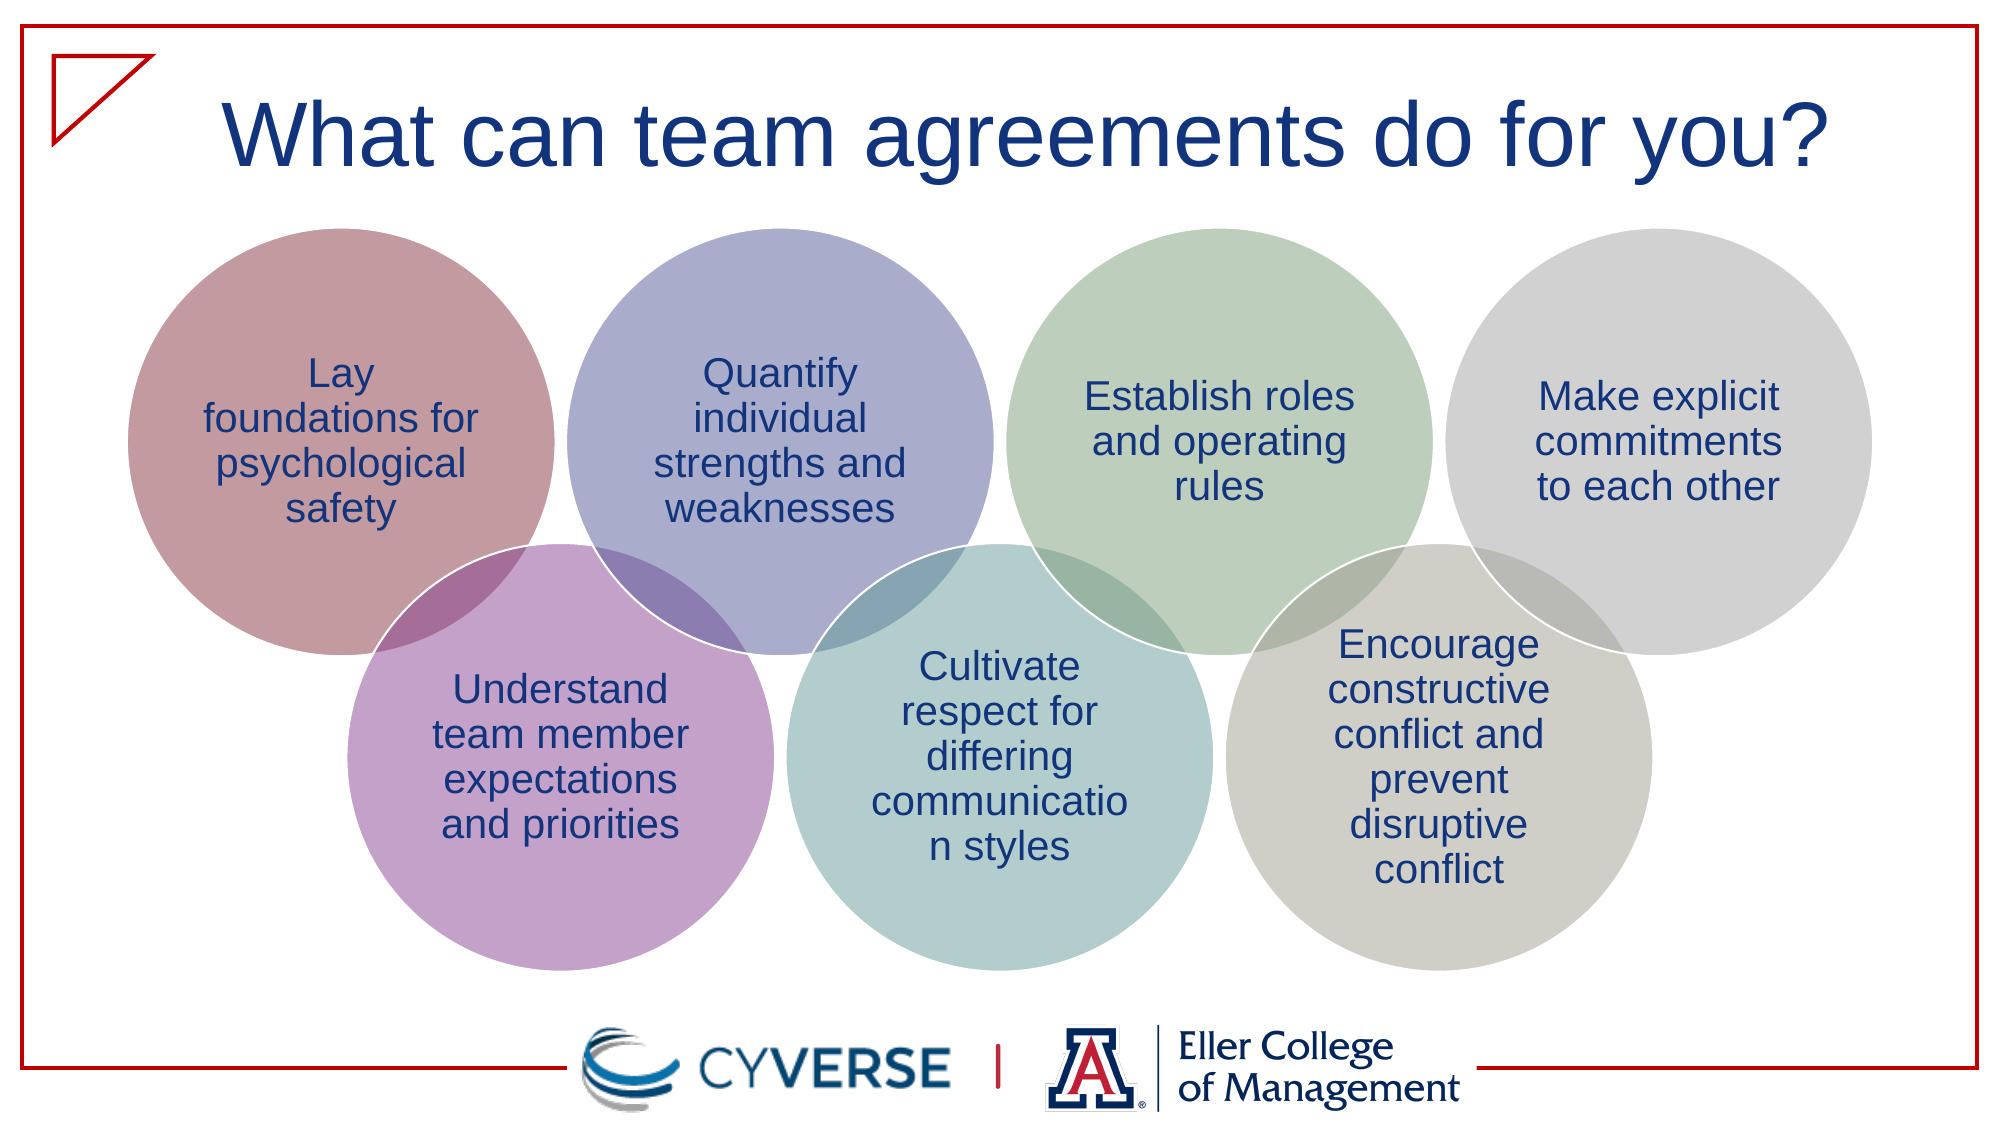

# What can team agreements do for you?
Lay foundations for psychological safety
Understand team member expectations and priorities
Quantify individual strengths and weaknesses
Cultivate respect for differing communication styles
Establish roles and operating rules
Encourage constructive conflict and prevent disruptive conflict
Make explicit commitments to each other